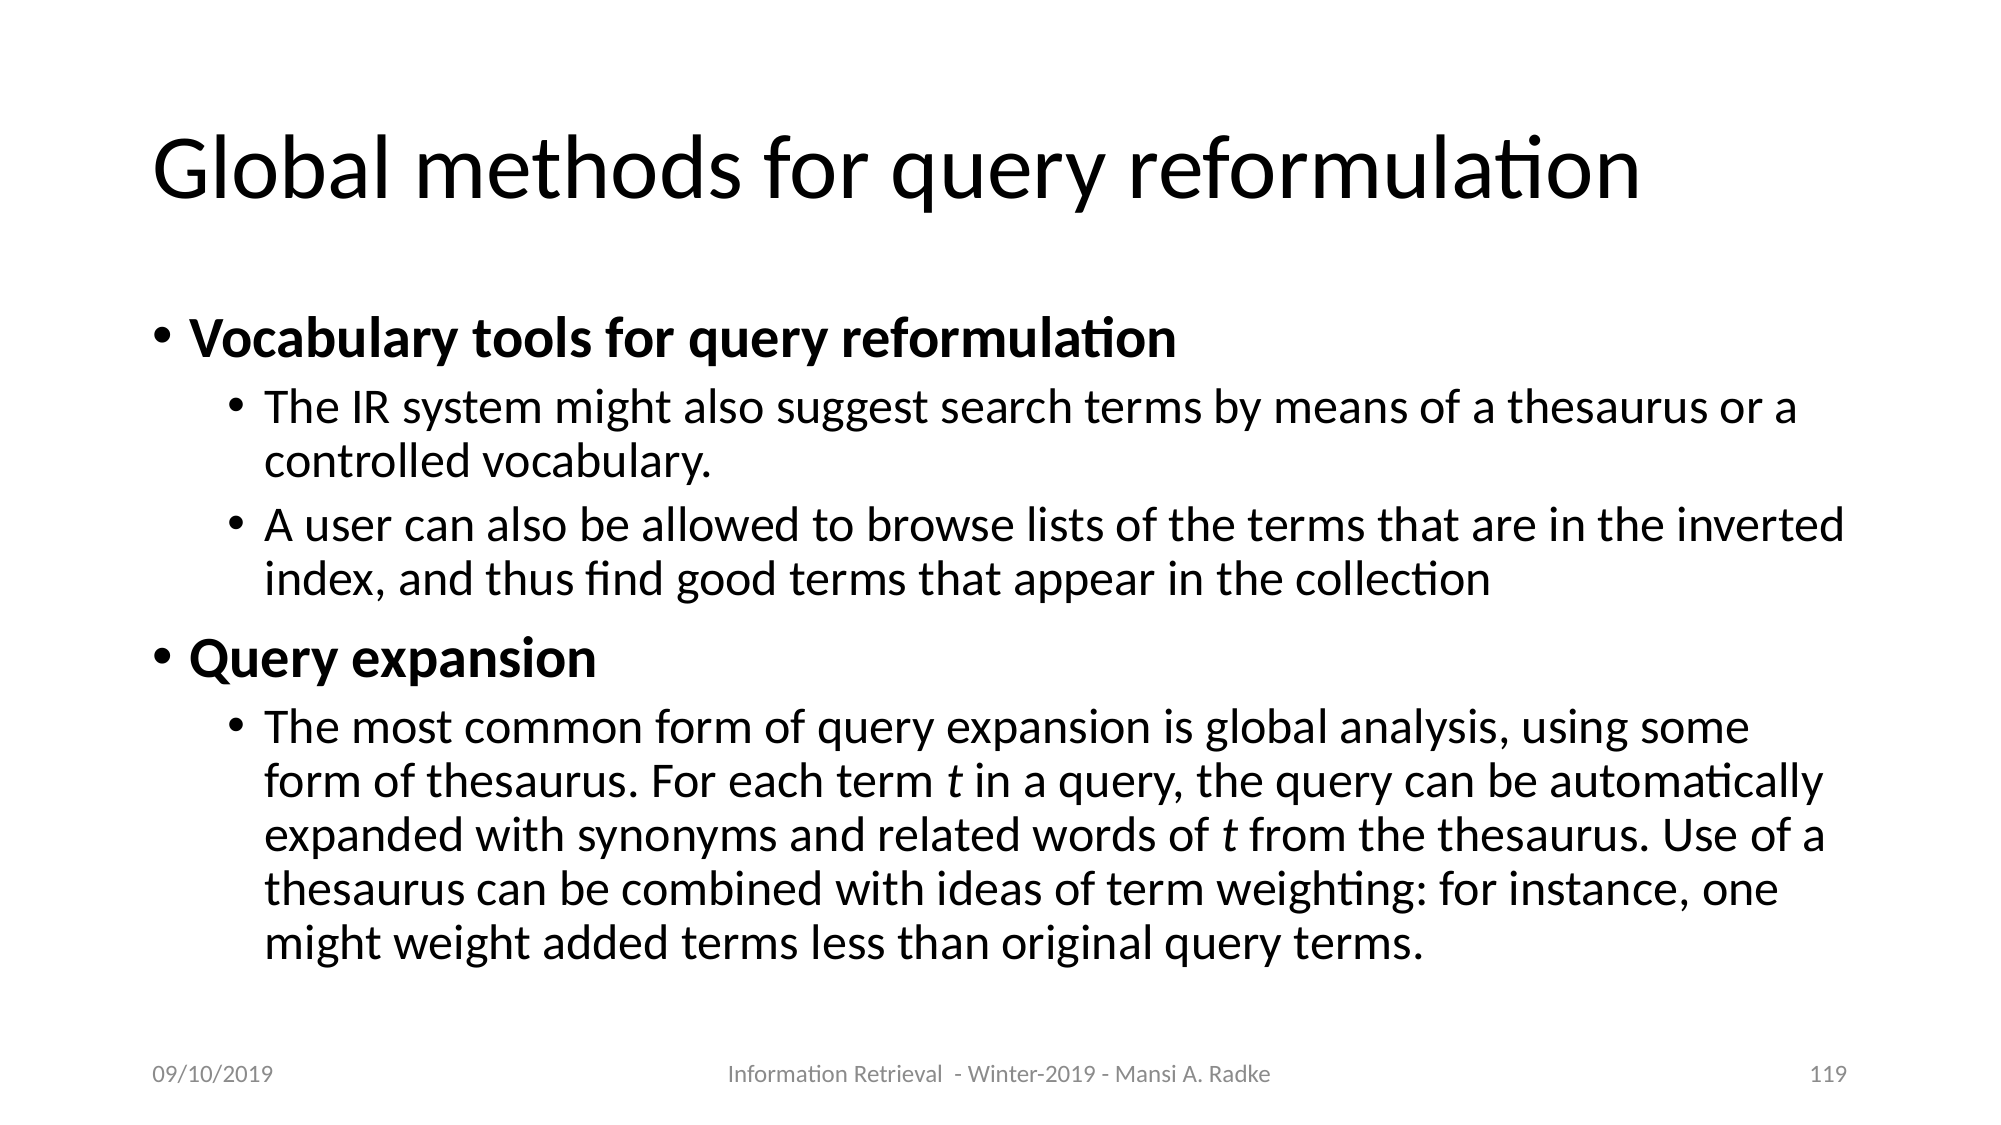

Global methods for query reformulation
Vocabulary tools for query reformulation
The IR system might also suggest search terms by means of a thesaurus or a controlled vocabulary.
A user can also be allowed to browse lists of the terms that are in the inverted index, and thus find good terms that appear in the collection
Query expansion
The most common form of query expansion is global analysis, using some form of thesaurus. For each term t in a query, the query can be automatically expanded with synonyms and related words of t from the thesaurus. Use of a thesaurus can be combined with ideas of term weighting: for instance, one might weight added terms less than original query terms.
09/10/2019
Information Retrieval  - Winter-2019 - Mansi A. Radke
119